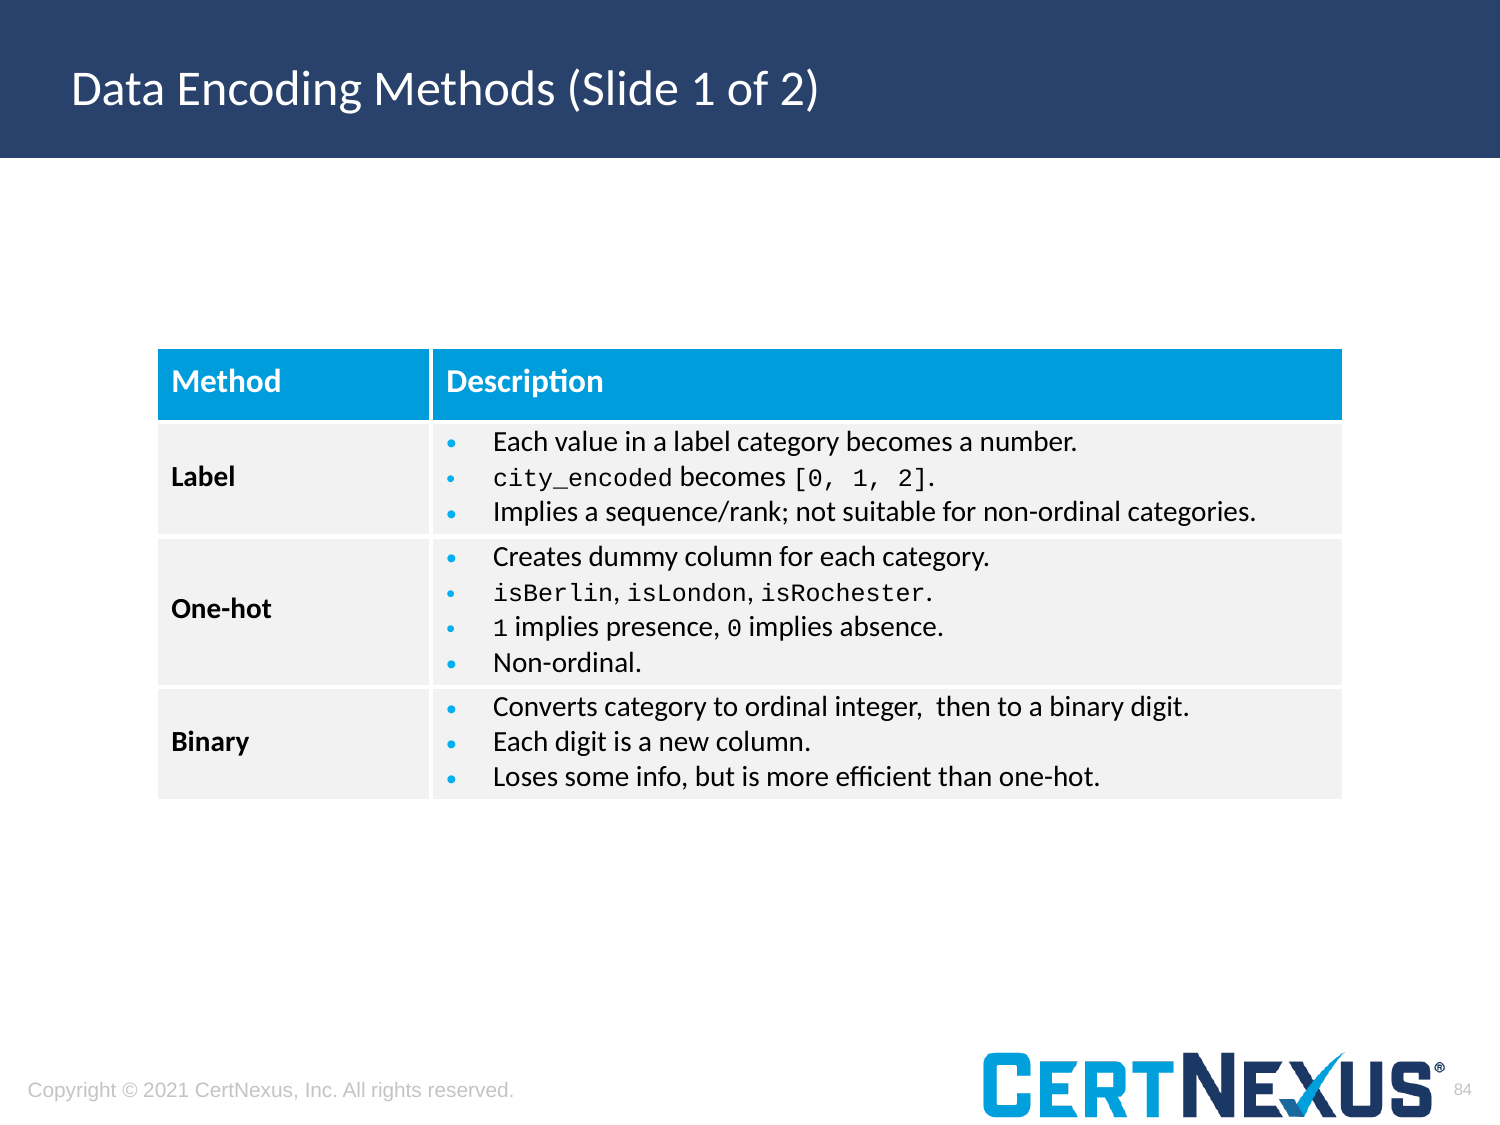

# Data Encoding Methods (Slide 1 of 2)
| Method | Description |
| --- | --- |
| Label | Each value in a label category becomes a number. city\_encoded becomes [0, 1, 2]. Implies a sequence/rank; not suitable for non-ordinal categories. |
| One-hot | Creates dummy column for each category. isBerlin, isLondon, isRochester. 1 implies presence, 0 implies absence. Non-ordinal. |
| Binary | Converts category to ordinal integer, then to a binary digit. Each digit is a new column. Loses some info, but is more efficient than one-hot. |
84